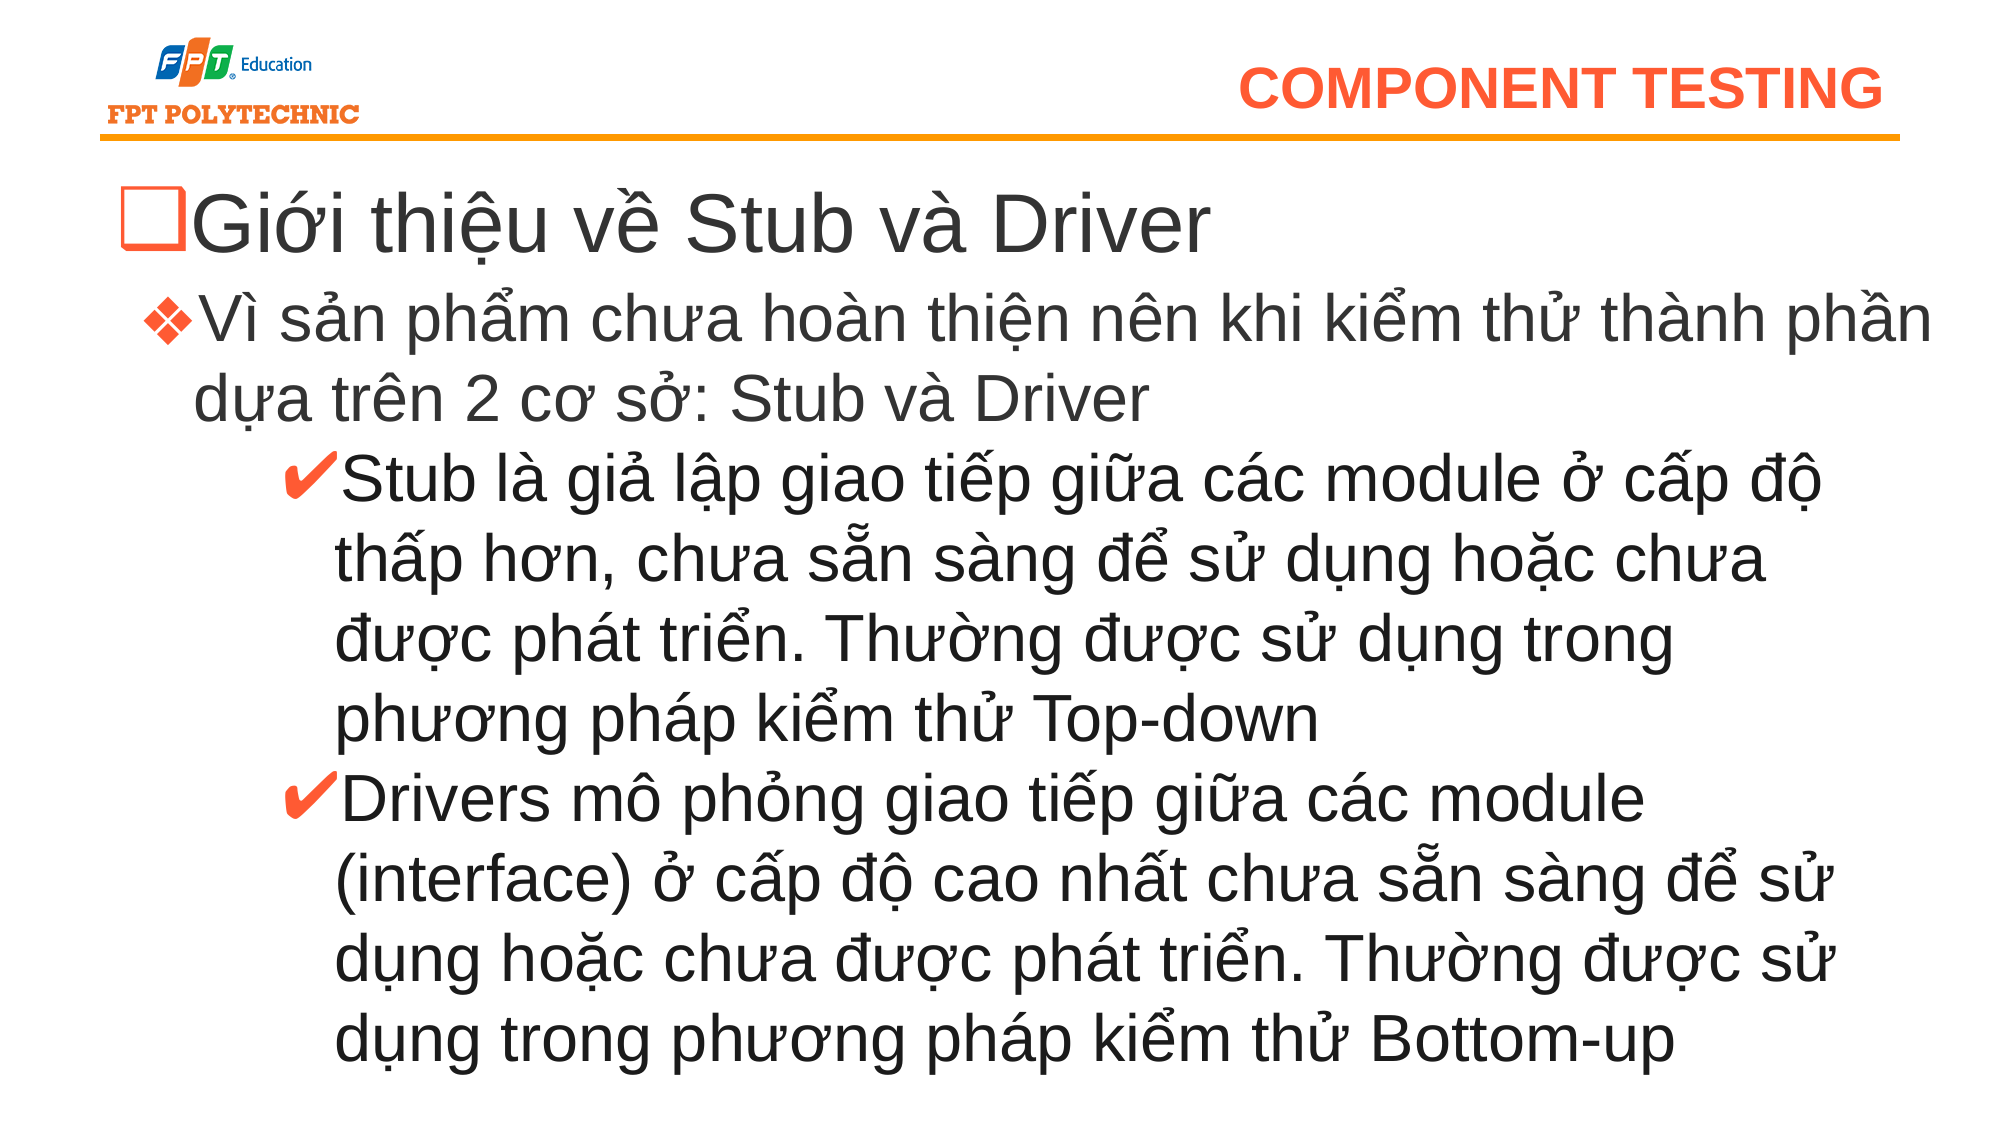

# component testing
Giới thiệu về Stub và Driver
Vì sản phẩm chưa hoàn thiện nên khi kiểm thử thành phần dựa trên 2 cơ sở: Stub và Driver
Stub là giả lập giao tiếp giữa các module ở cấp độ thấp hơn, chưa sẵn sàng để sử dụng hoặc chưa được phát triển. Thường được sử dụng trong phương pháp kiểm thử Top-down
Drivers mô phỏng giao tiếp giữa các module (interface) ở cấp độ cao nhất chưa sẵn sàng để sử dụng hoặc chưa được phát triển. Thường được sử dụng trong phương pháp kiểm thử Bottom-up